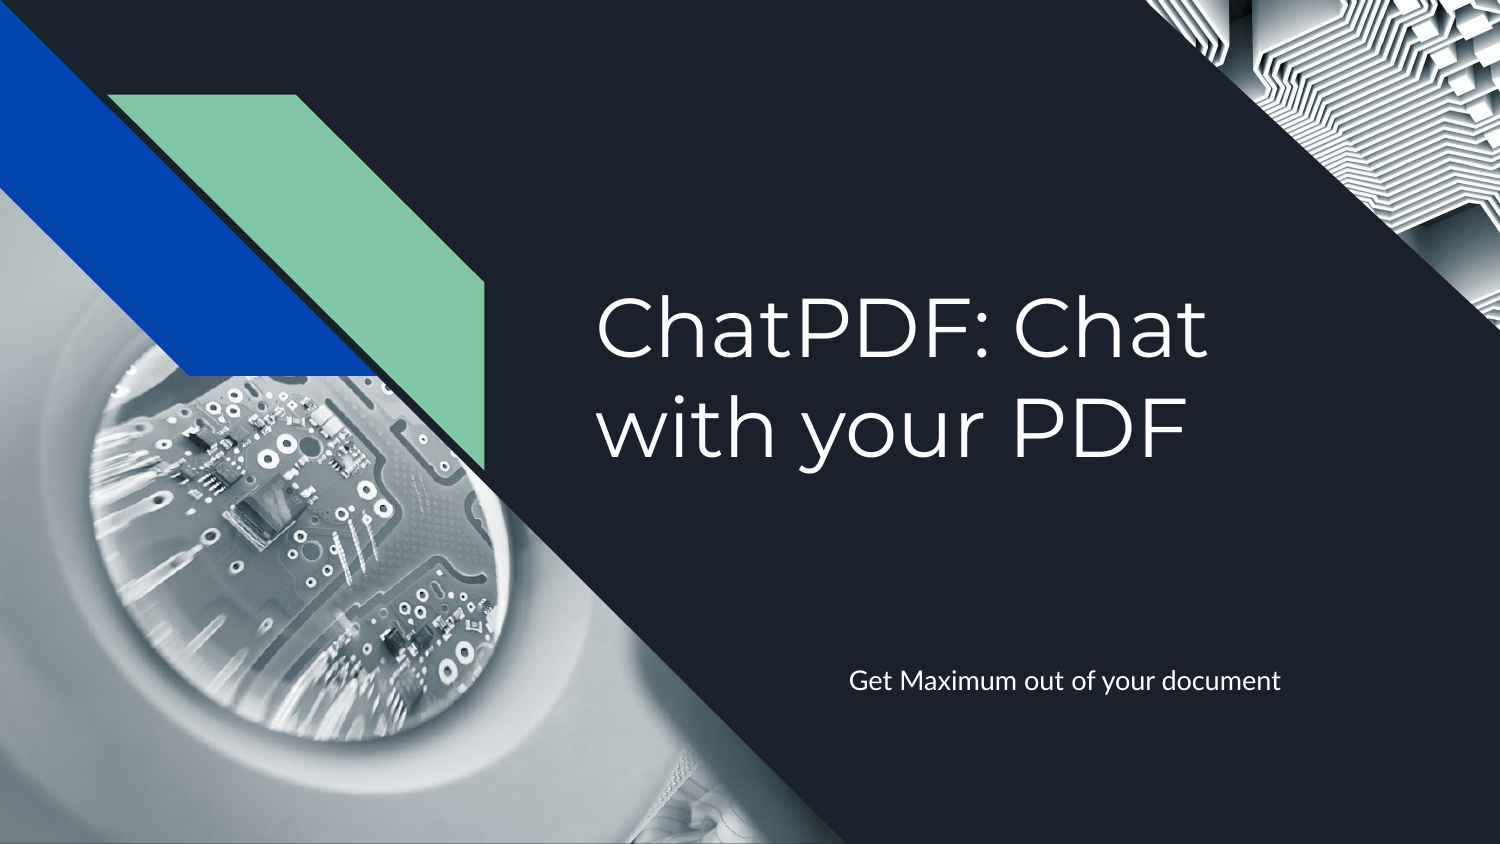

# ChatPDF: Chat with your PDF
Get Maximum out of your document